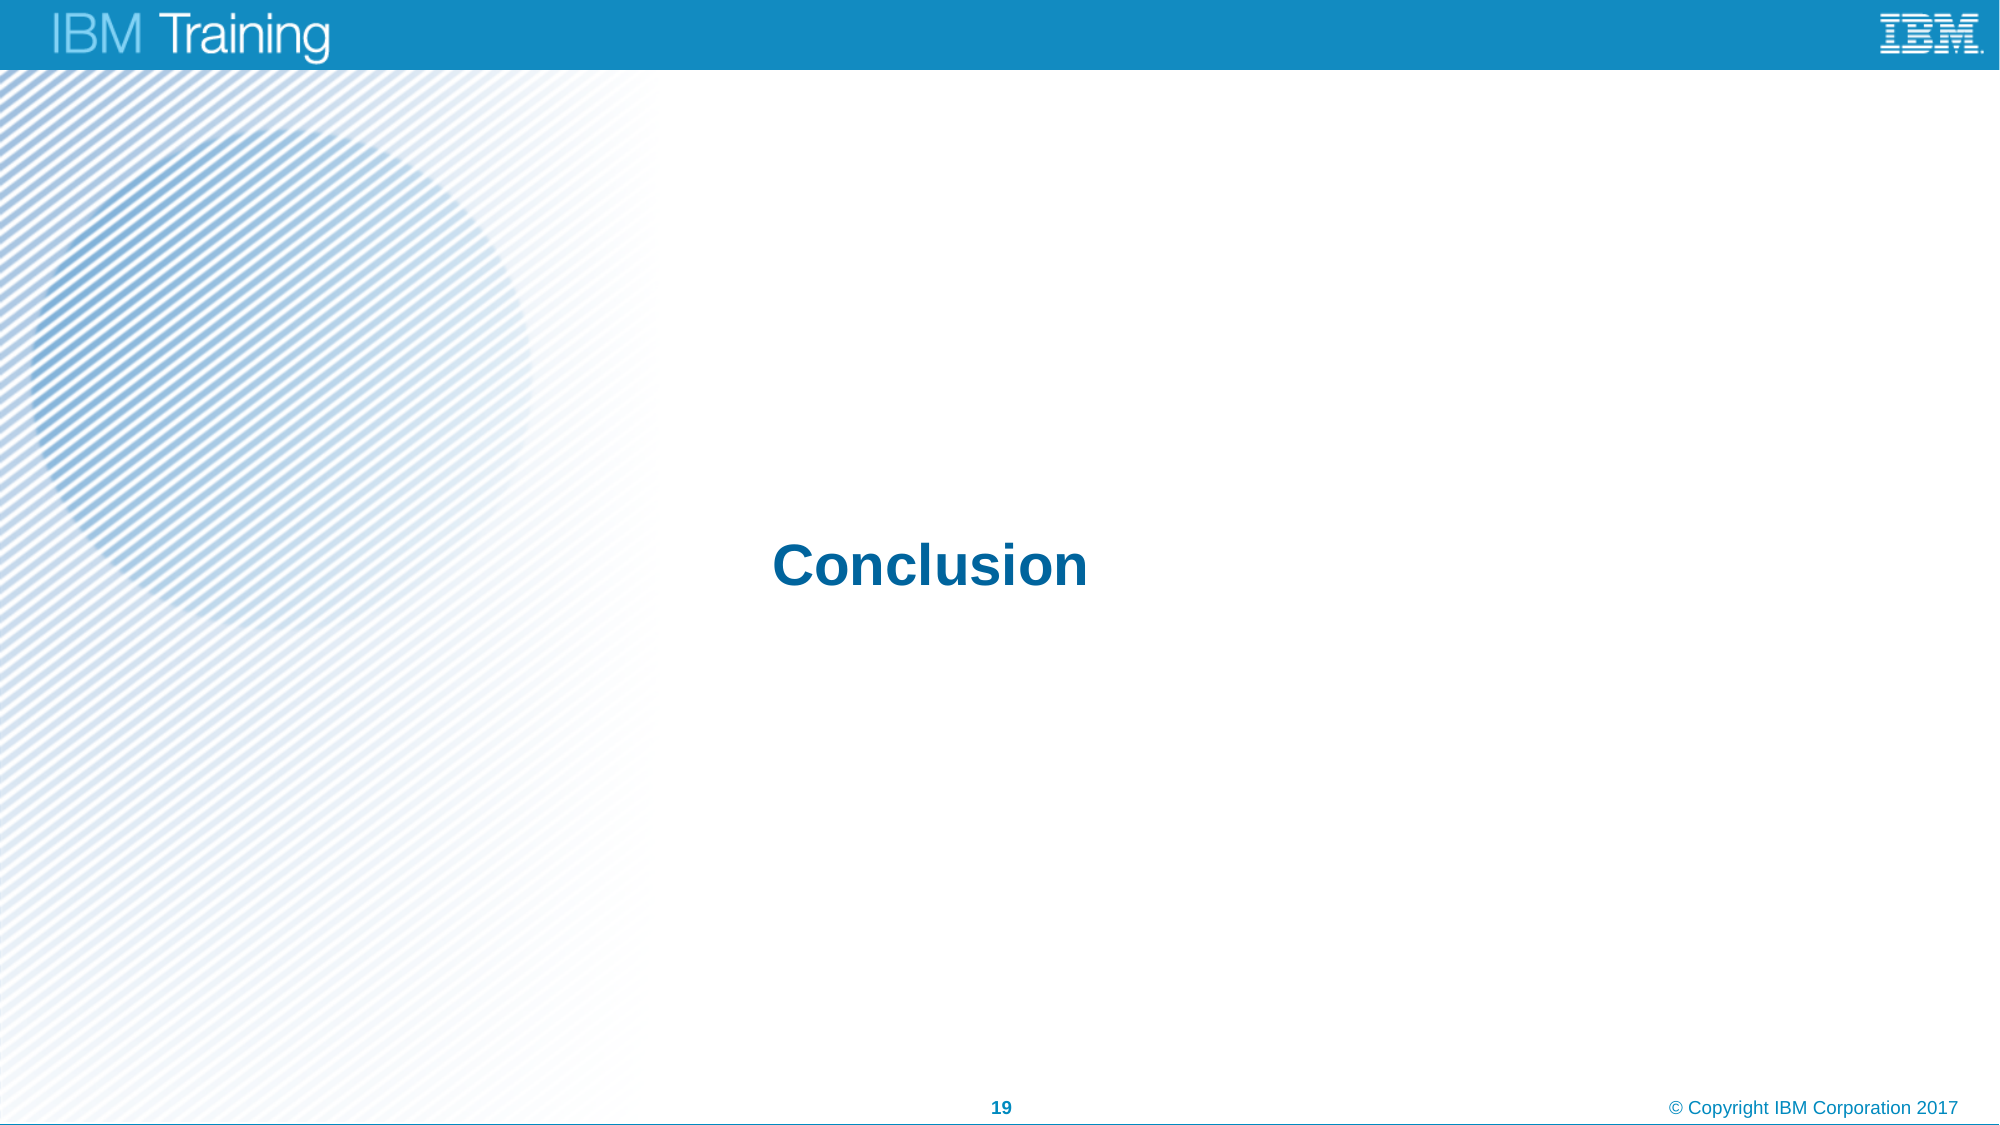

# Conclusion
19
© Copyright IBM Corporation 2017